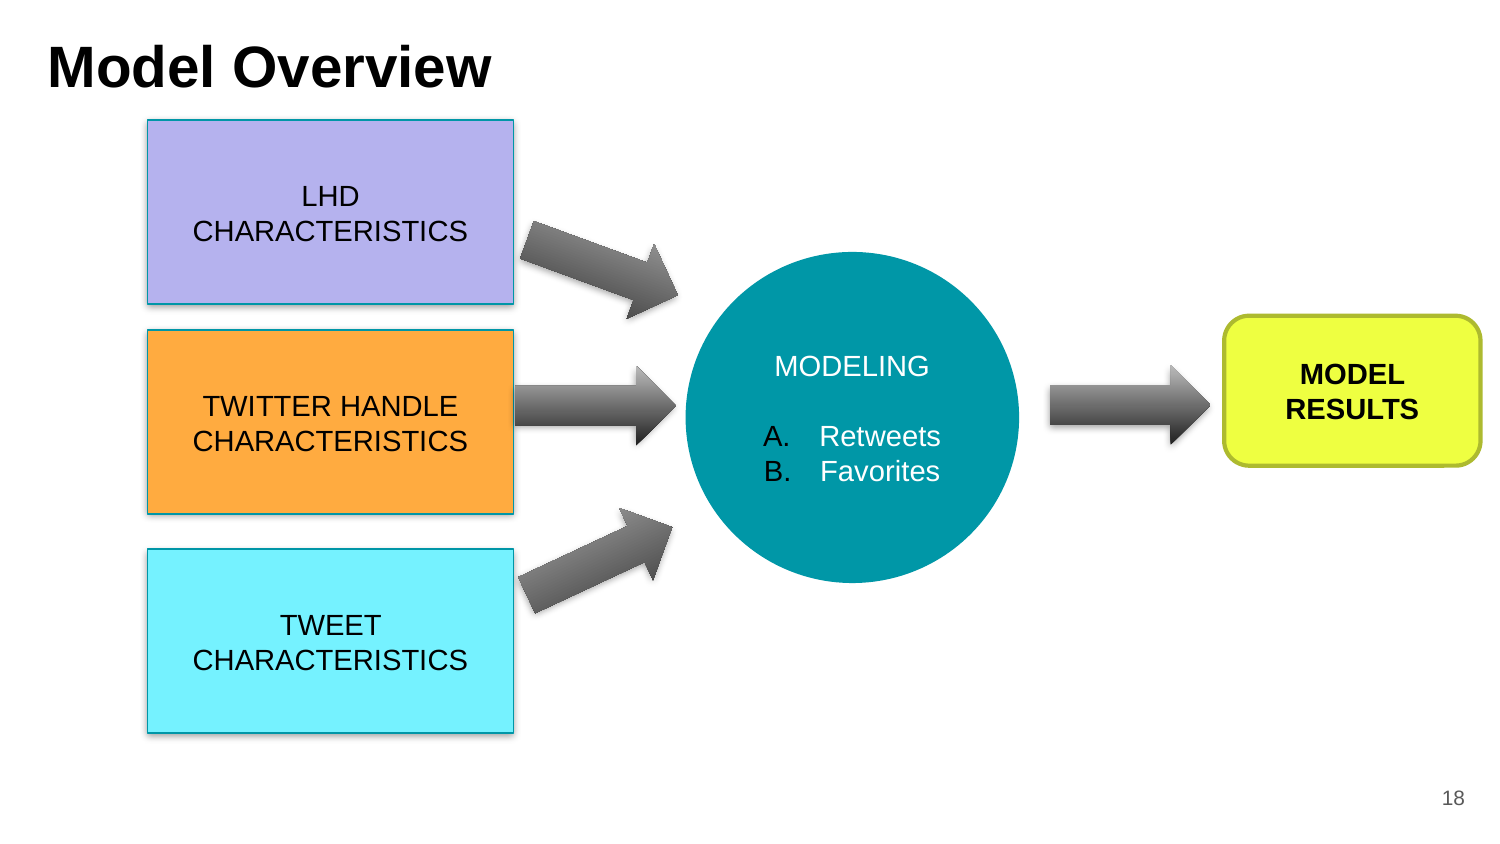

# Model Overview
LHD CHARACTERISTICS

MODELING

Retweets
Favorites

MODEL RESULTS
TWITTER HANDLE CHARACTERISTICS

TWEET CHARACTERISTICS
18